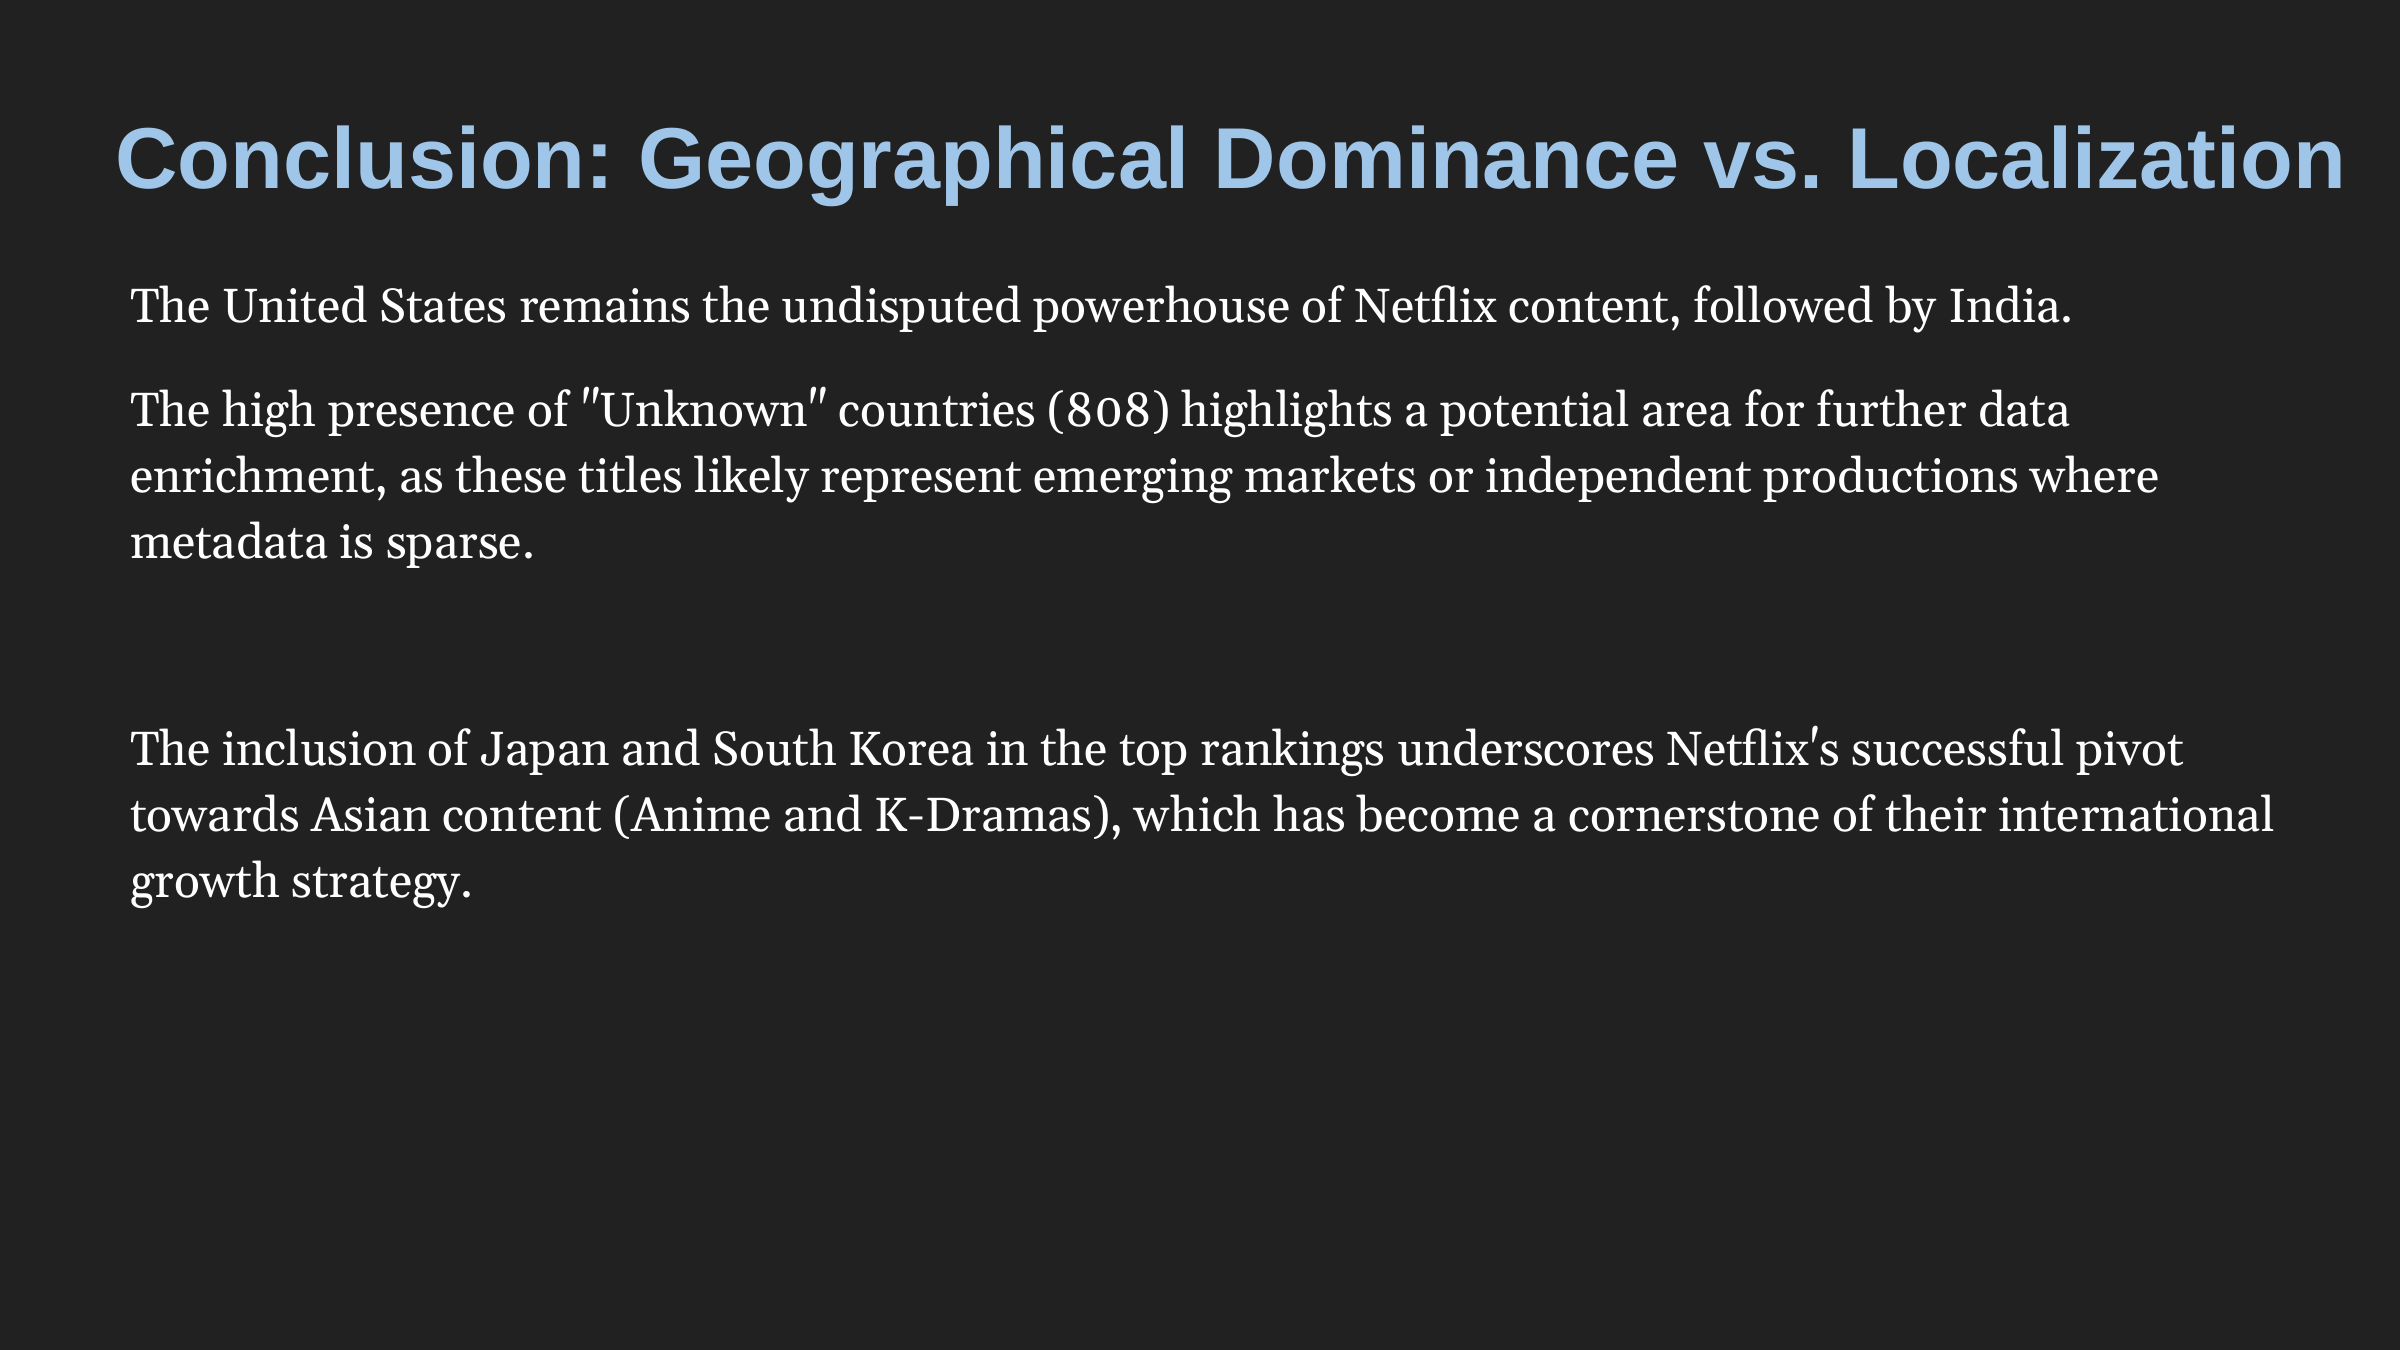

Conclusion: Geographical Dominance vs. Localization
The United States remains the undisputed powerhouse of Netflix content, followed by India.
The high presence of "Unknown" countries (808) highlights a potential area for further data enrichment, as these titles likely represent emerging markets or independent productions where metadata is sparse.

The inclusion of Japan and South Korea in the top rankings underscores Netflix's successful pivot towards Asian content (Anime and K-Dramas), which has become a cornerstone of their international growth strategy.